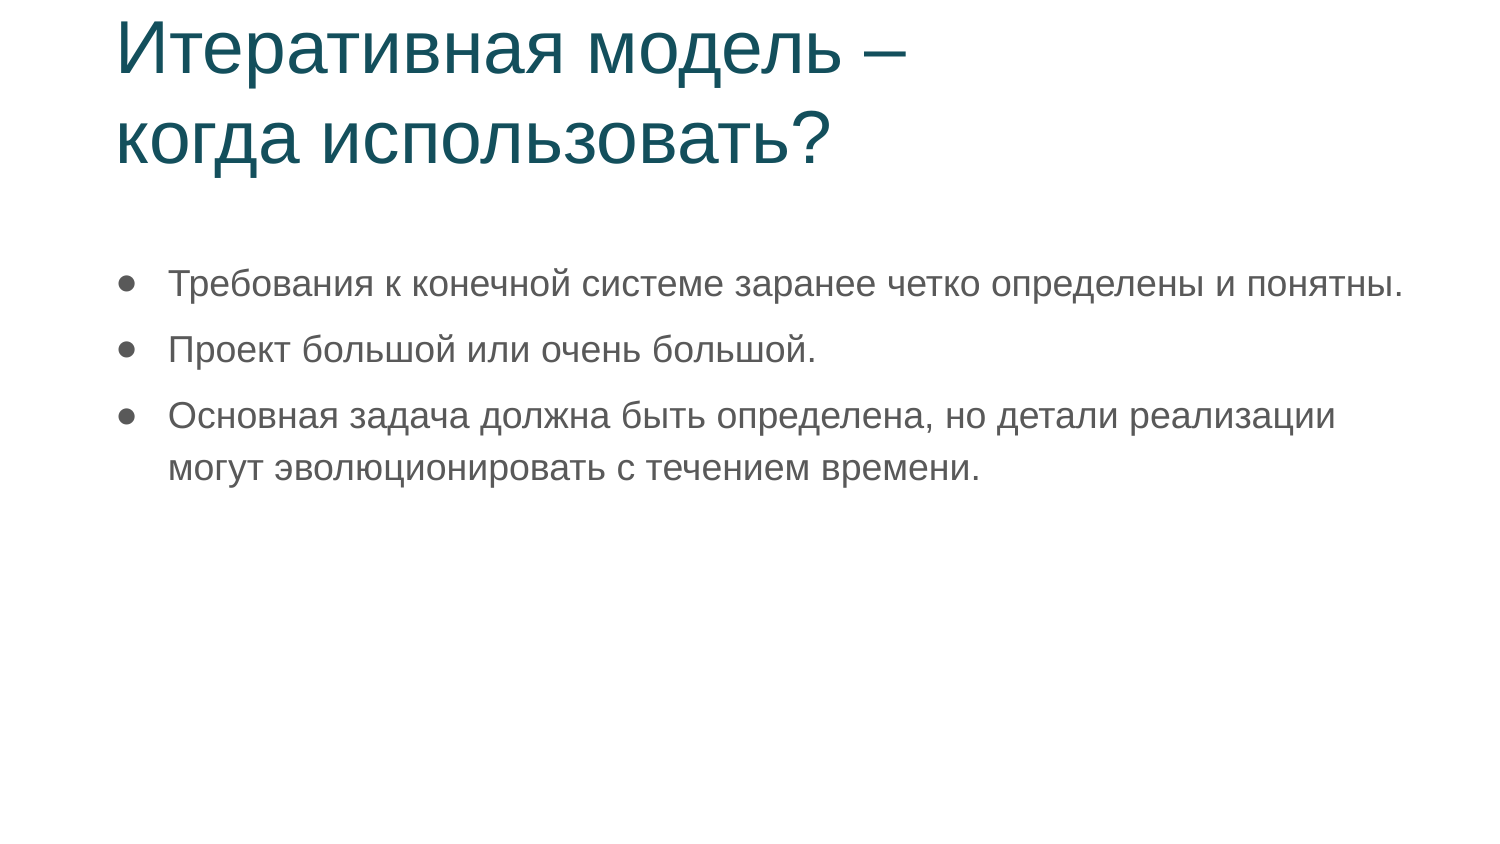

# Итеративная модель – когда использовать?

Требования к конечной системе заранее четко определены и понятны.
Проект большой или очень большой.
Основная задача должна быть определена, но детали реализации могут эволюционировать с течением времени.